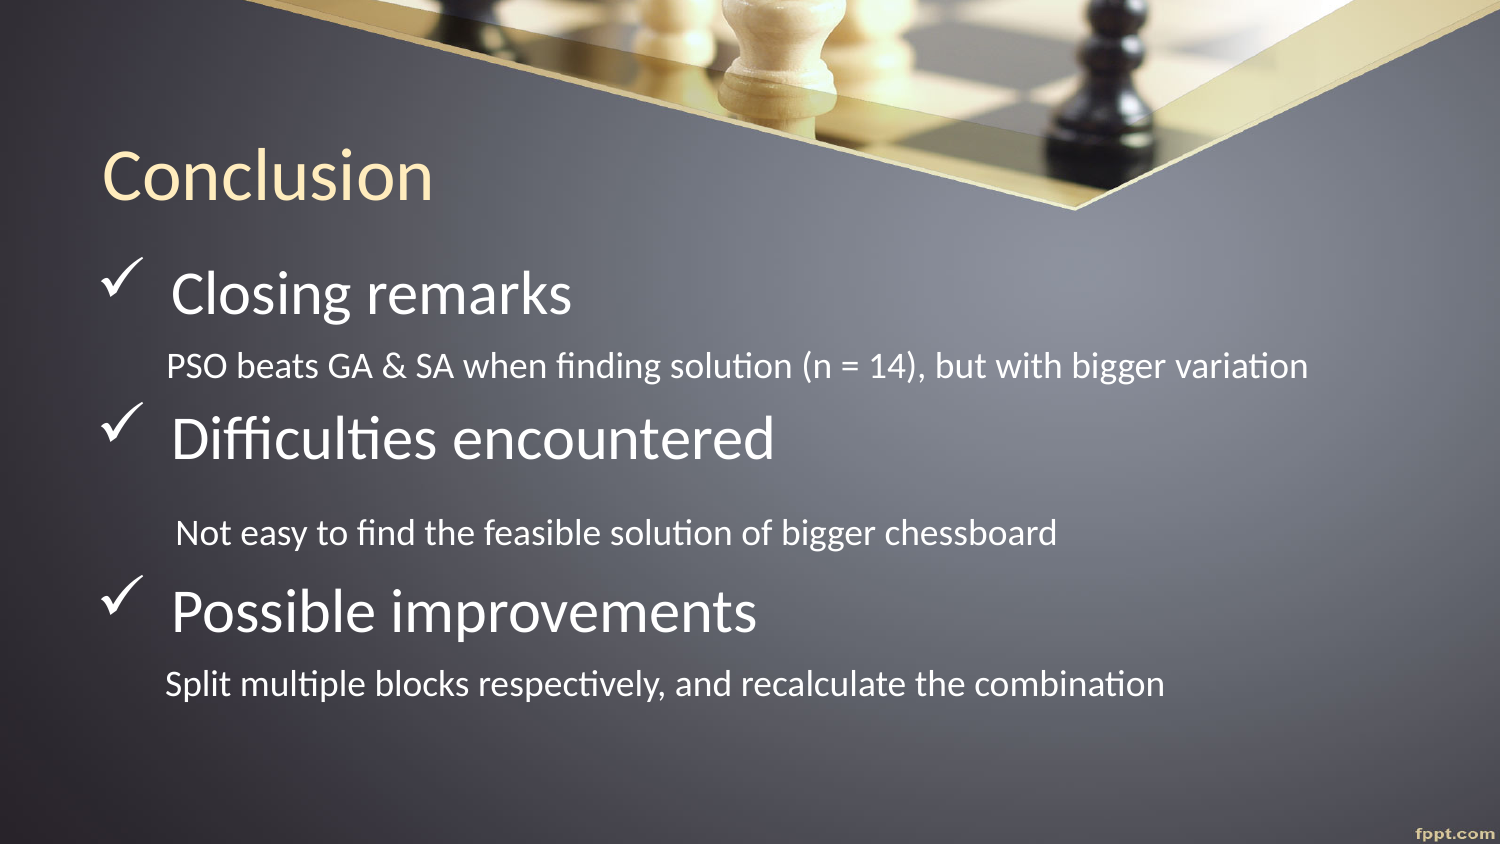

# Conclusion
Closing remarks
         PSO beats GA & SA when finding solution (n = 14), but with bigger variation
Difficulties encountered
      Not easy to find the feasible solution of bigger chessboard
Possible improvements
Split multiple blocks respectively, and recalculate the combination